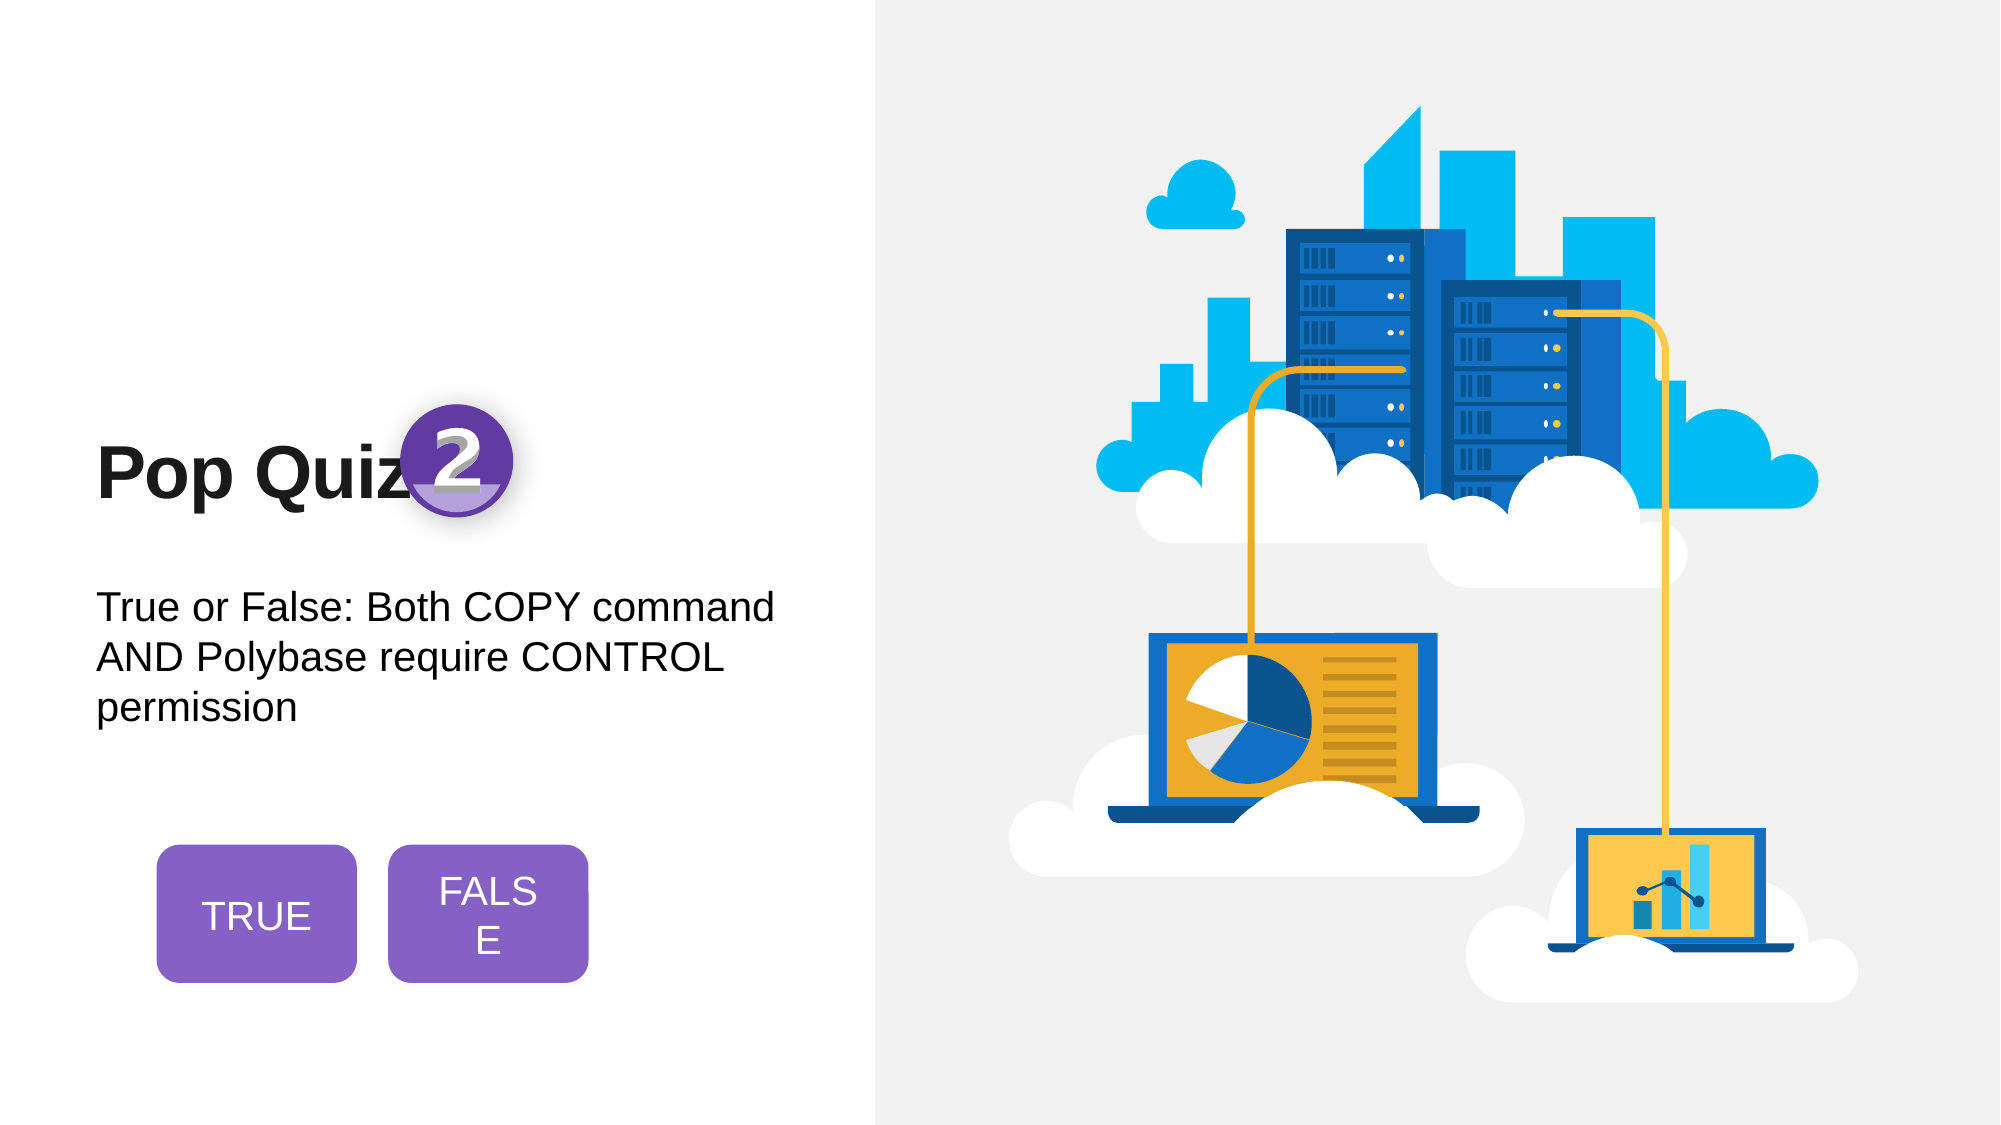

# Pop Quiz

True or False: Both COPY command AND Polybase require CONTROL permission
TRUE
FALSE